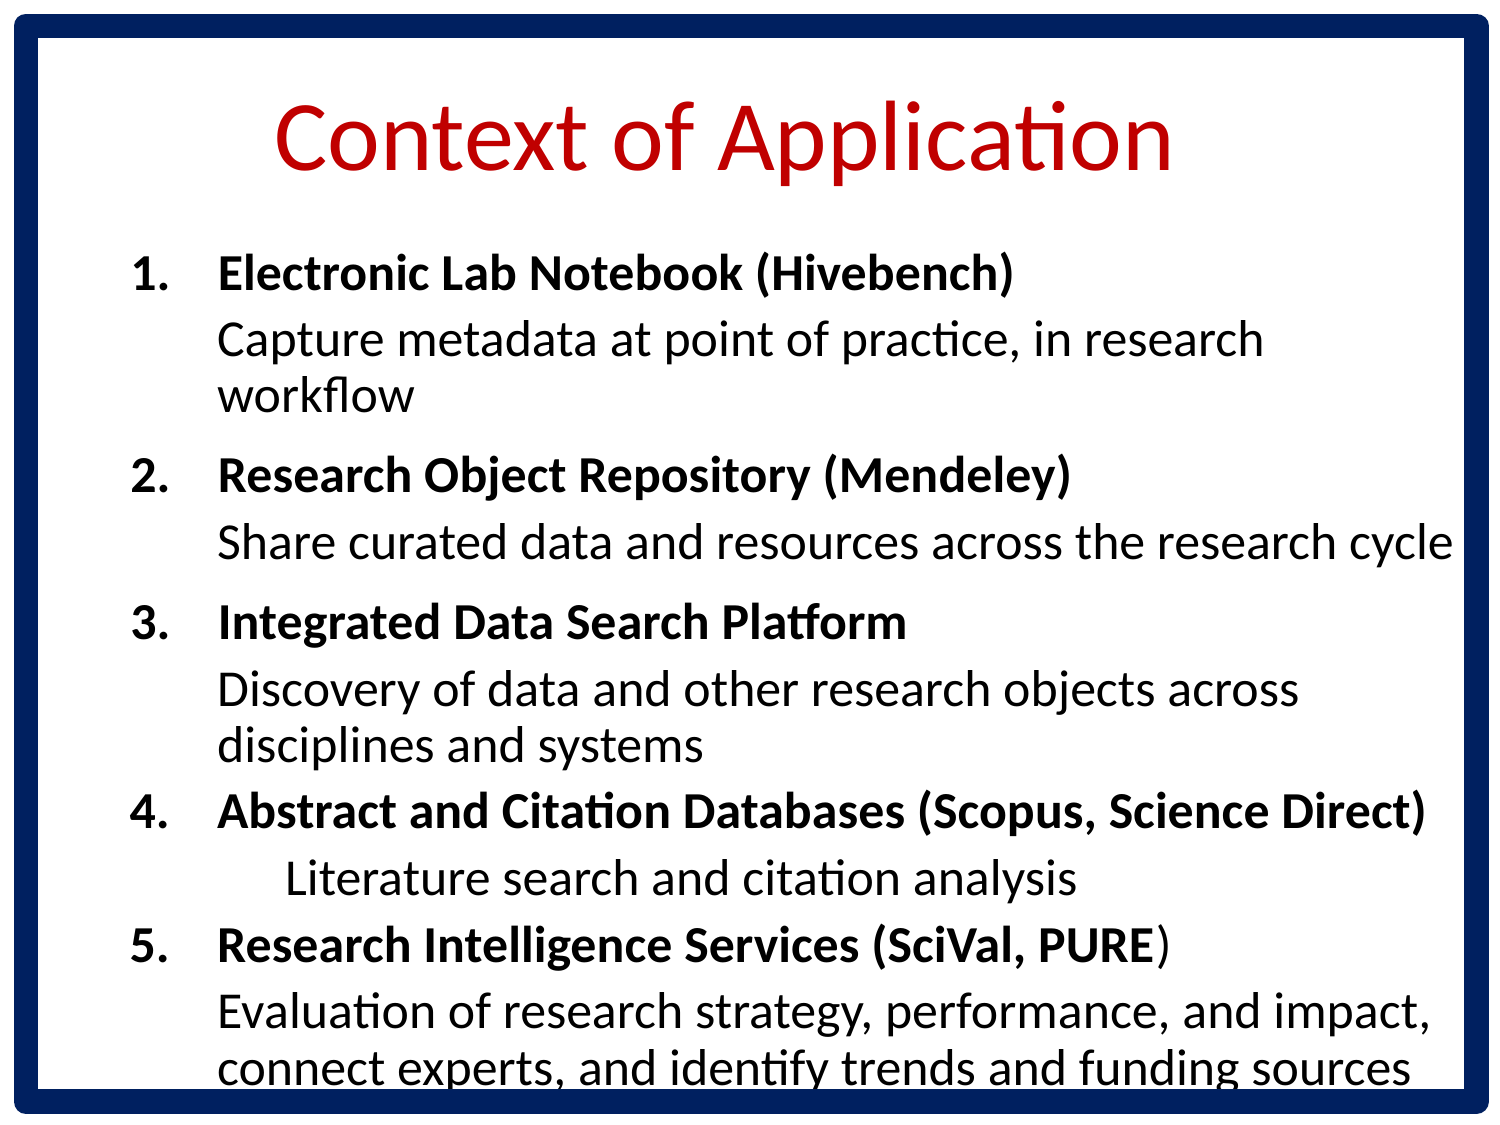

Context of Application
Electronic Lab Notebook (Hivebench)
Capture metadata at point of practice, in research workflow
Research Object Repository (Mendeley)
Share curated data and resources across the research cycle
Integrated Data Search Platform
Discovery of data and other research objects across disciplines and systems
Abstract and Citation Databases (Scopus, Science Direct)
 	 Literature search and citation analysis
Research Intelligence Services (SciVal, PURE)
Evaluation of research strategy, performance, and impact, connect experts, and identify trends and funding sources